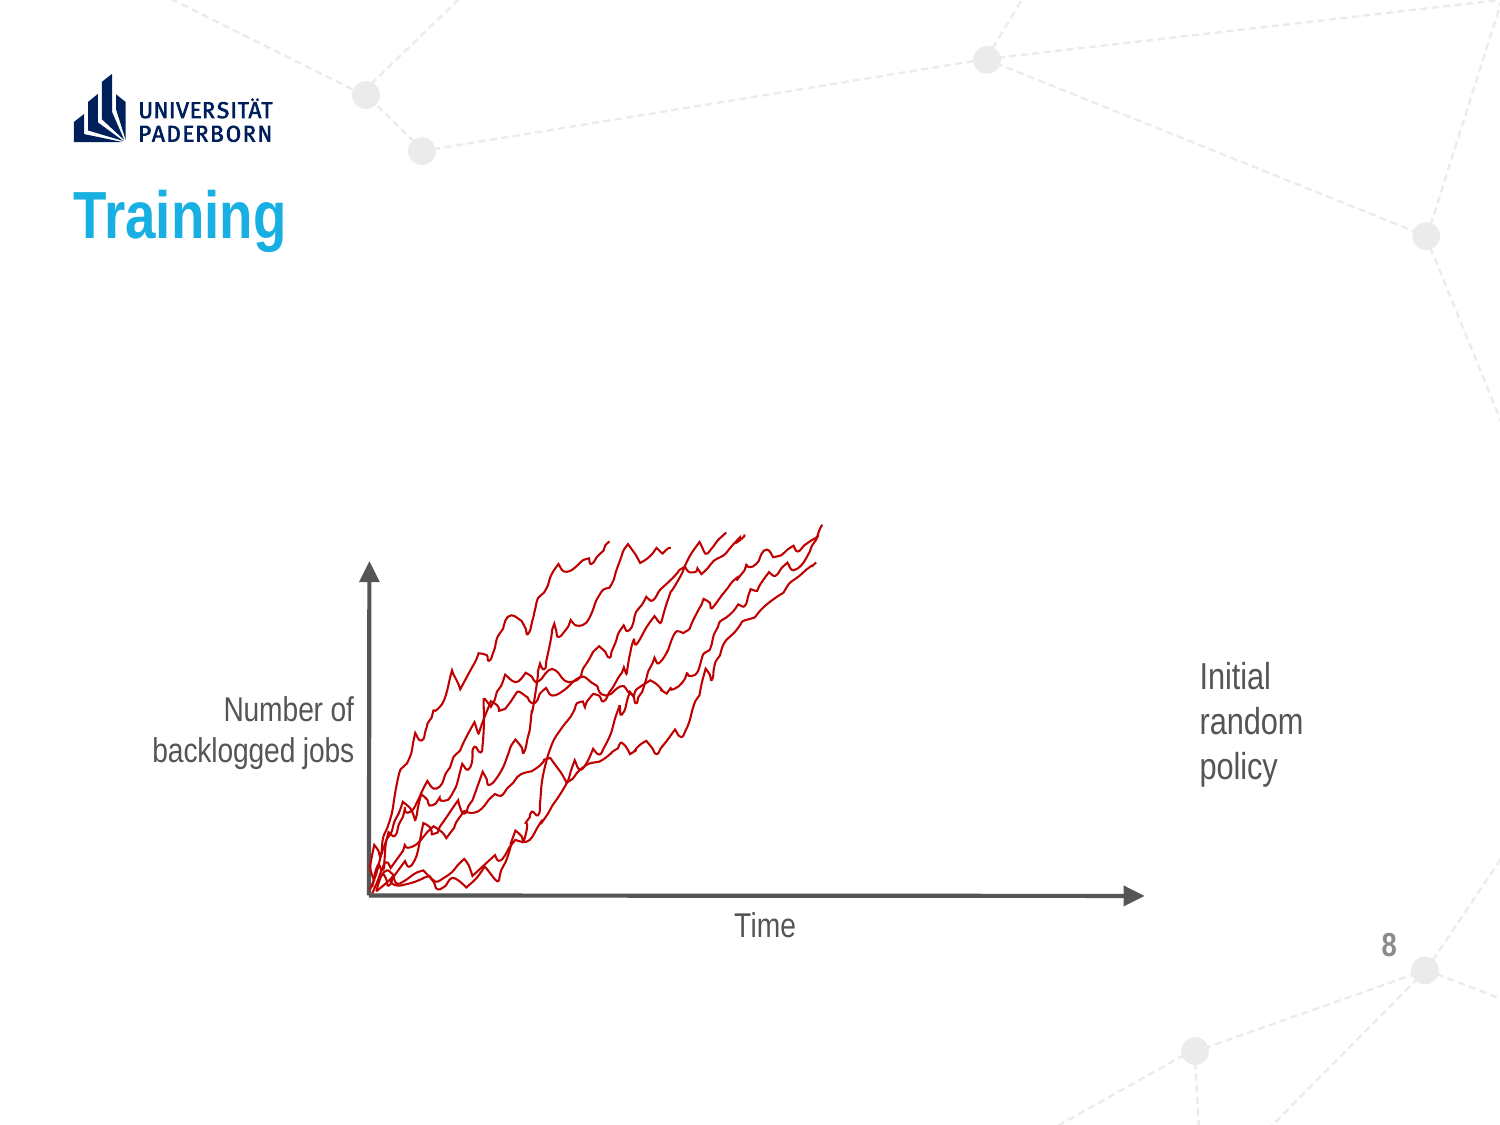

# Training

Initial random policy
Number of backlogged jobs
Time
8